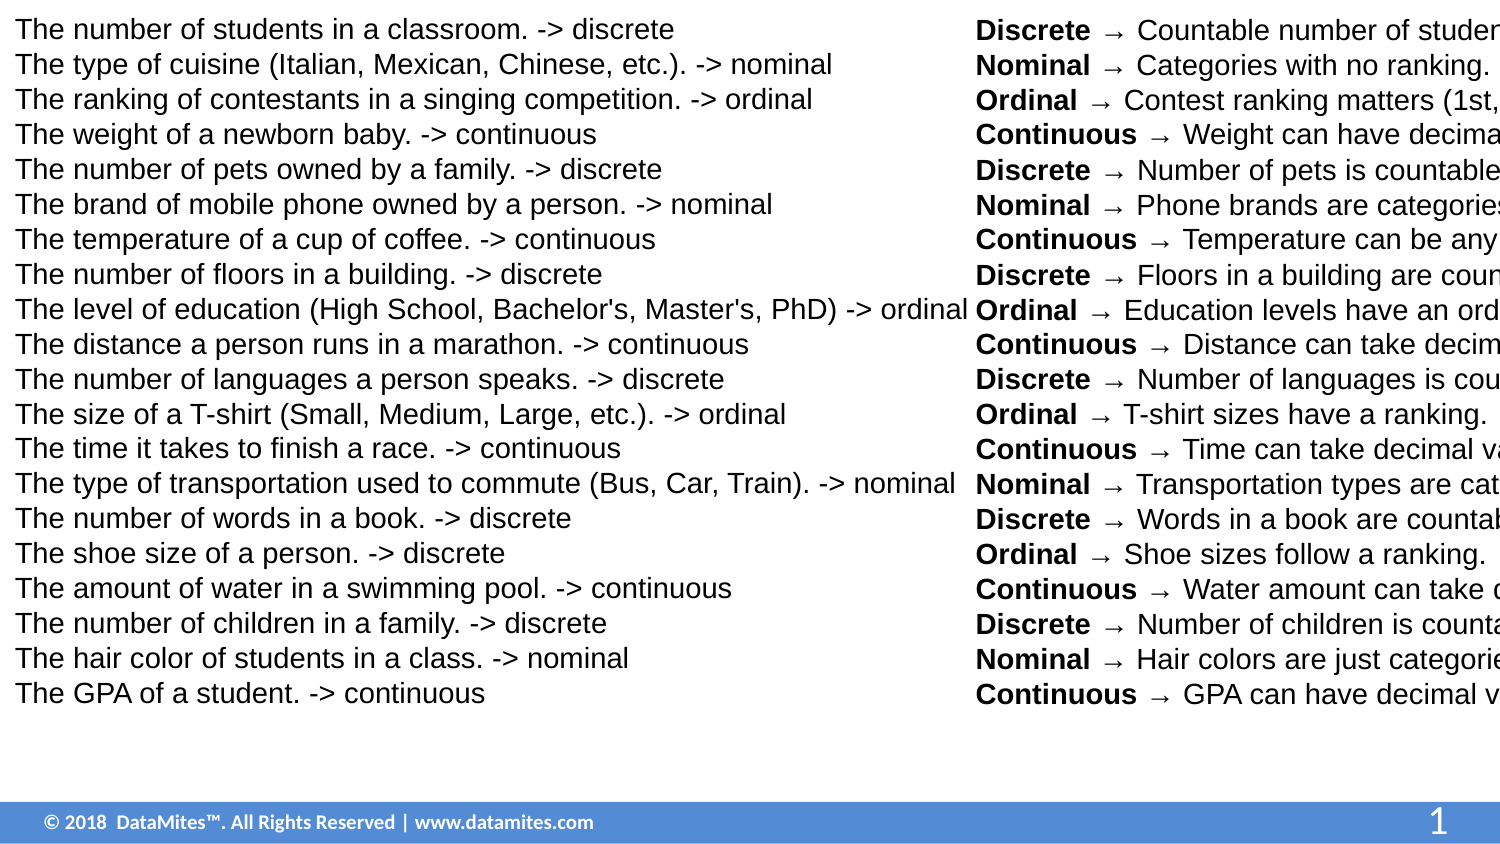

The number of students in a classroom. -> discrete
The type of cuisine (Italian, Mexican, Chinese, etc.). -> nominal
The ranking of contestants in a singing competition. -> ordinal
The weight of a newborn baby. -> continuous
The number of pets owned by a family. -> discrete
The brand of mobile phone owned by a person. -> nominal
The temperature of a cup of coffee. -> continuous
The number of floors in a building. -> discrete
The level of education (High School, Bachelor's, Master's, PhD) -> ordinal
The distance a person runs in a marathon. -> continuous
The number of languages a person speaks. -> discrete
The size of a T-shirt (Small, Medium, Large, etc.). -> ordinal
The time it takes to finish a race. -> continuous
The type of transportation used to commute (Bus, Car, Train). -> nominal
The number of words in a book. -> discrete
The shoe size of a person. -> discrete
The amount of water in a swimming pool. -> continuous
The number of children in a family. -> discrete
The hair color of students in a class. -> nominal
The GPA of a student. -> continuous
Discrete → Countable number of students.
Nominal → Categories with no ranking.
Ordinal → Contest ranking matters (1st, 2nd, 3rd, etc.).
Continuous → Weight can have decimal values.
Discrete → Number of pets is countable.
Nominal → Phone brands are categories without order.
Continuous → Temperature can be any value.
Discrete → Floors in a building are countable.
Ordinal → Education levels have an order.
Continuous → Distance can take decimal values.
Discrete → Number of languages is countable.
Ordinal → T-shirt sizes have a ranking.
Continuous → Time can take decimal values.
Nominal → Transportation types are categories.
Discrete → Words in a book are countable.
Ordinal → Shoe sizes follow a ranking.
Continuous → Water amount can take decimal values.
Discrete → Number of children is countable.
Nominal → Hair colors are just categories.
Continuous → GPA can have decimal values
12